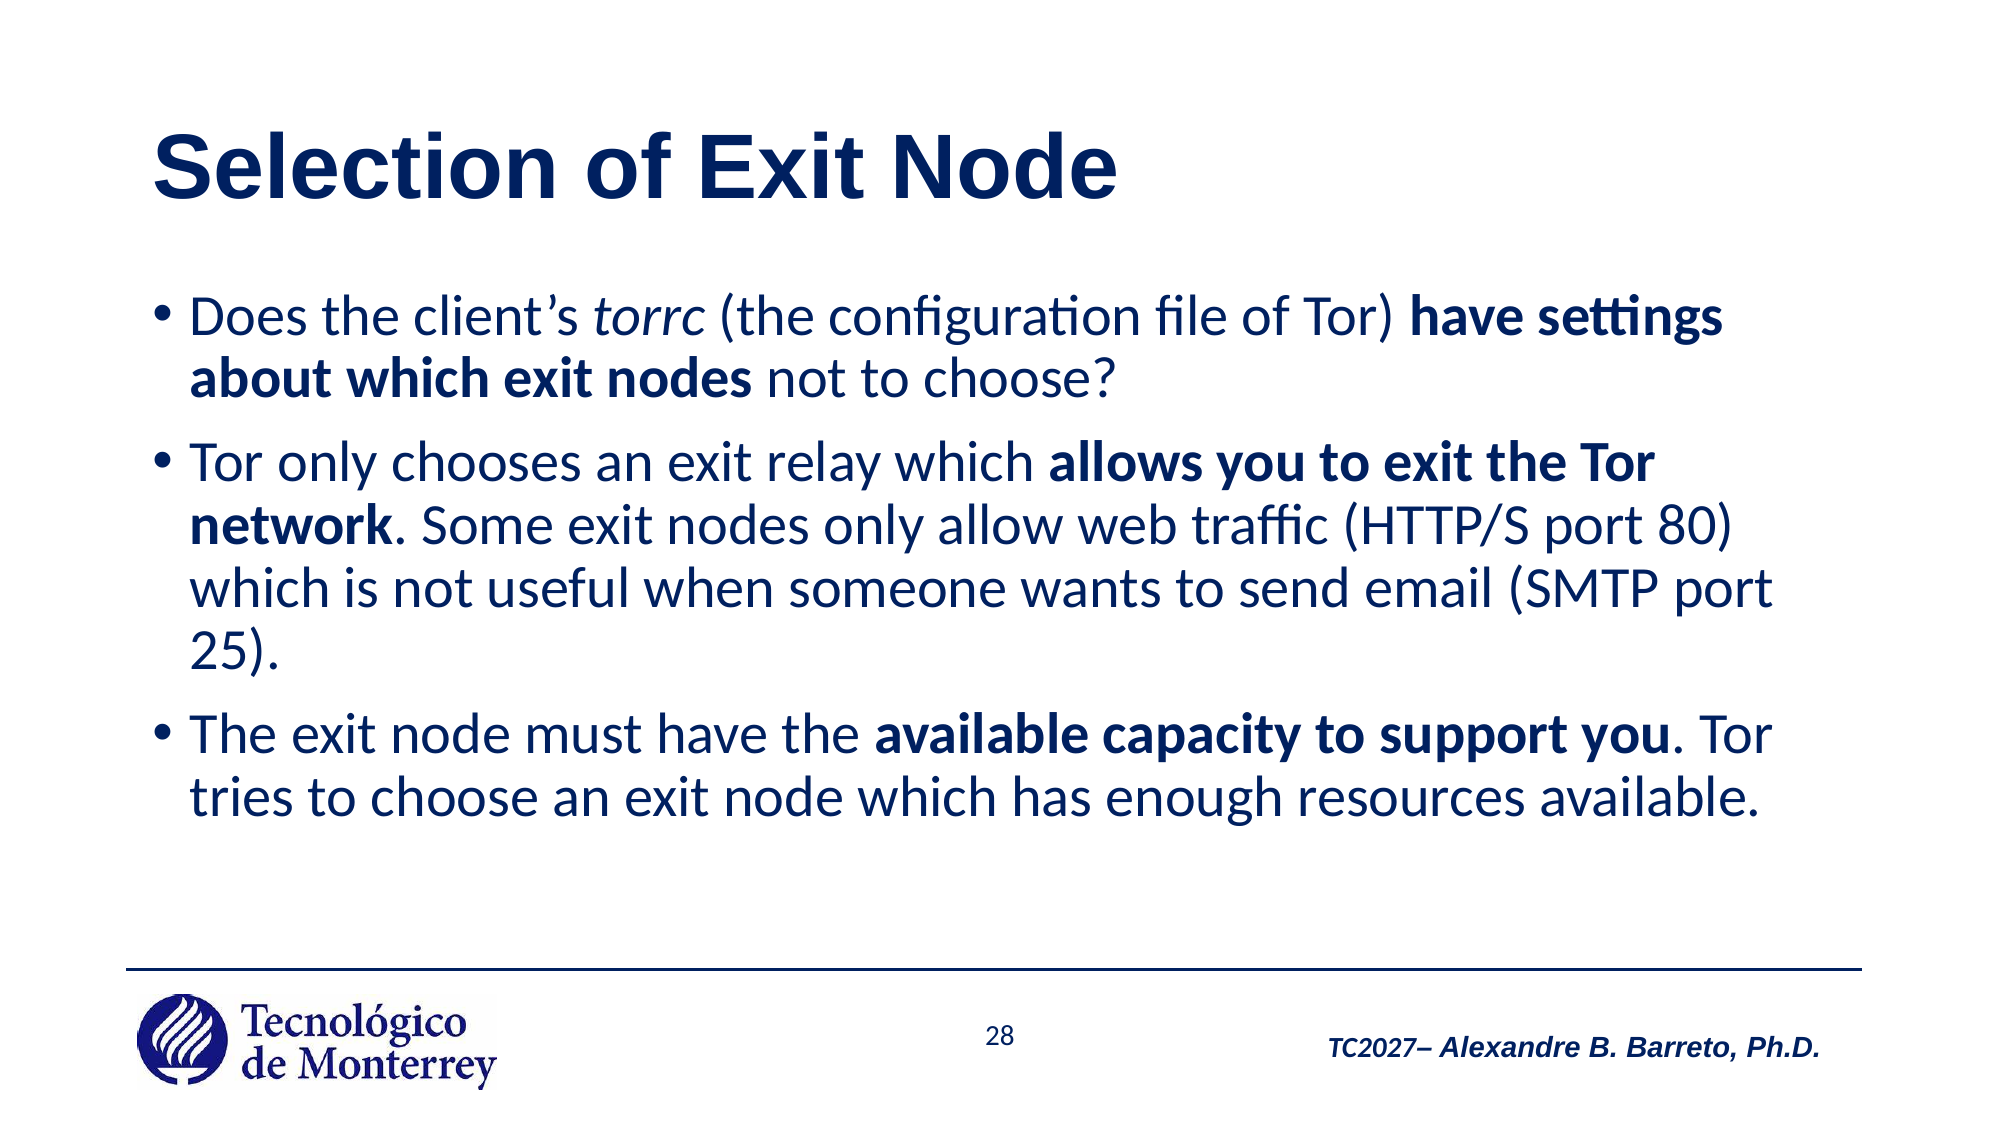

# Selection of Exit Node
Does the client’s torrc (the configuration file of Tor) have settings about which exit nodes not to choose?
Tor only chooses an exit relay which allows you to exit the Tor network. Some exit nodes only allow web traffic (HTTP/S port 80) which is not useful when someone wants to send email (SMTP port 25).
The exit node must have the available capacity to support you. Tor tries to choose an exit node which has enough resources available.